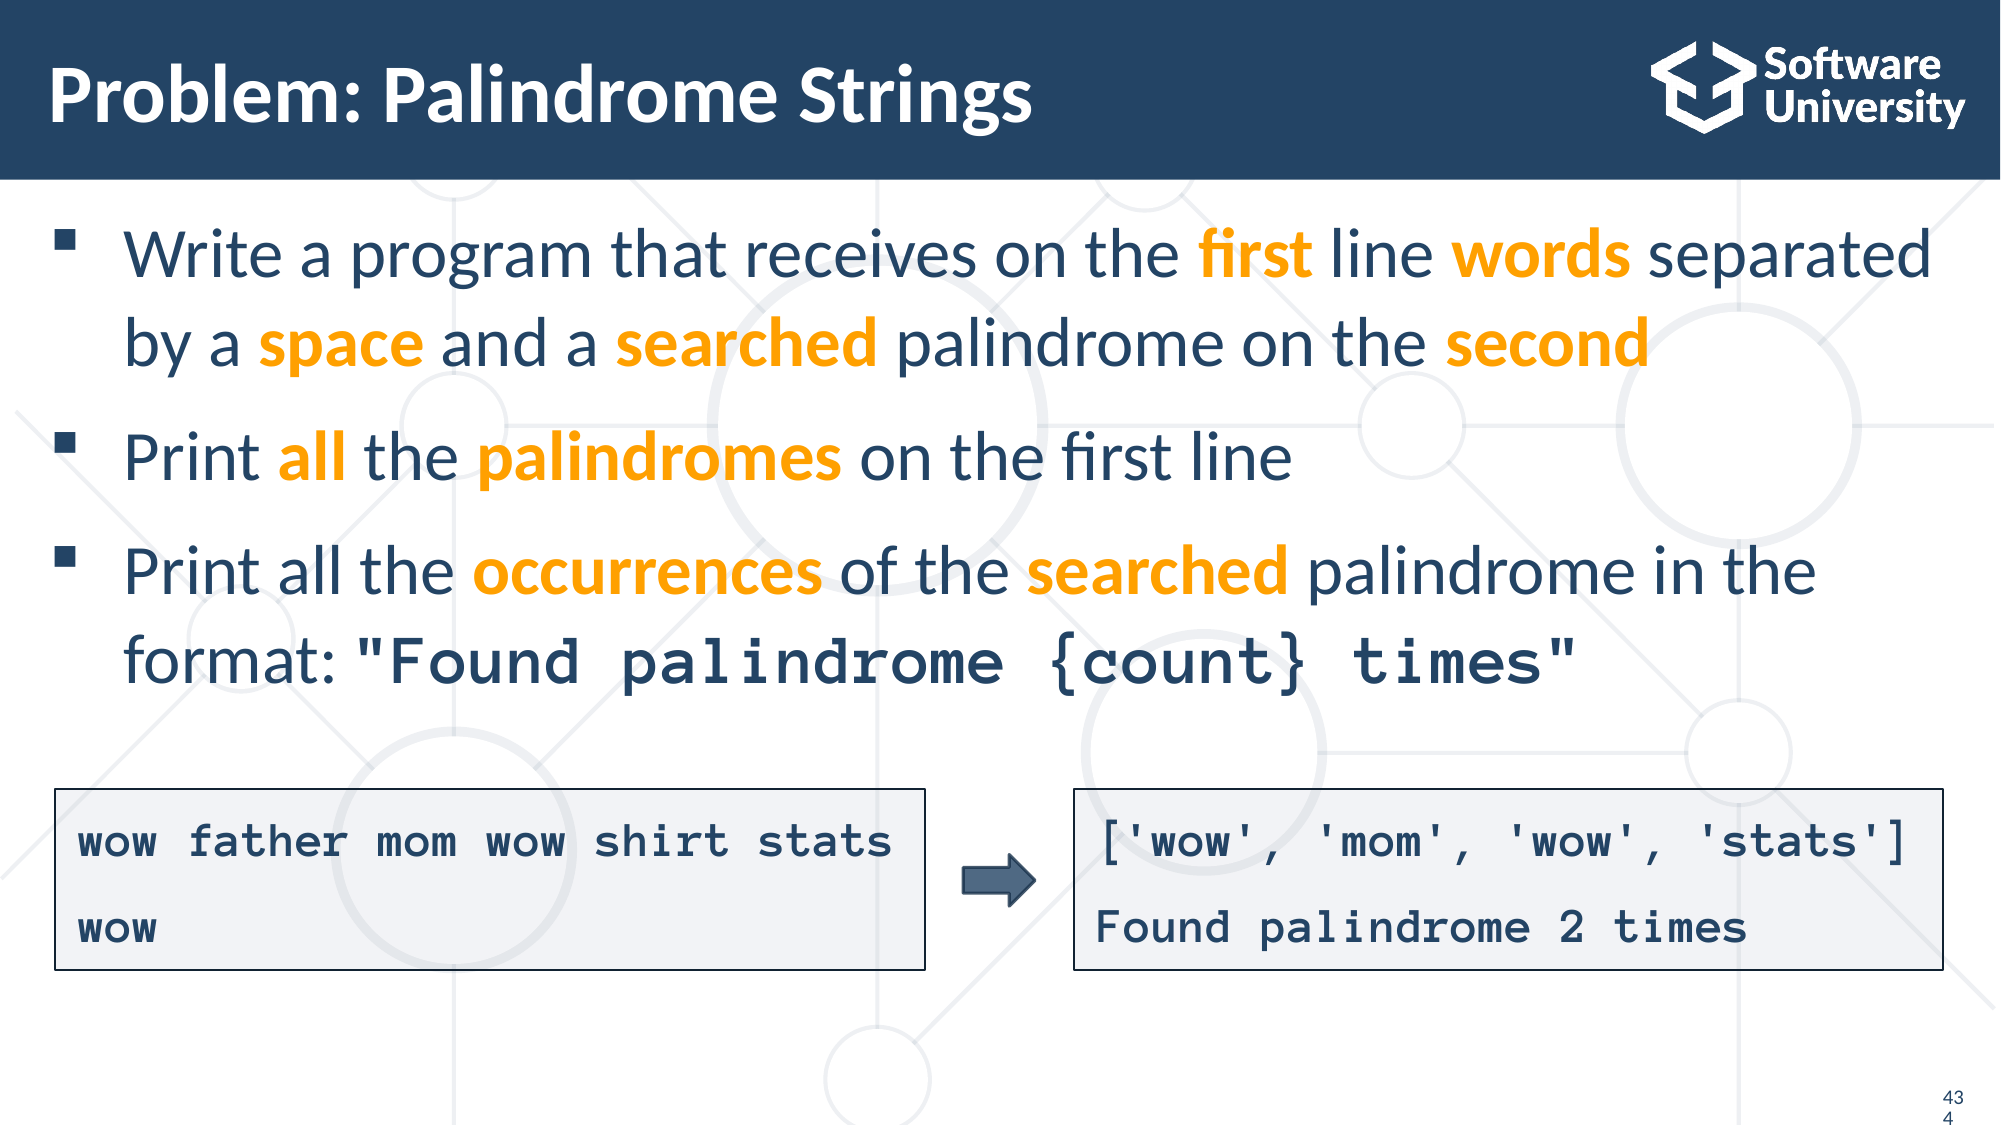

# Problem: Palindrome Strings
Write a program that receives on the first line words separated by a space and a searched palindrome on the second
Print all the palindromes on the first line
Print all the occurrences of the searched palindrome in the
format: "Found palindrome {count} times"
wow father mom wow shirt stats
wow
['wow', 'mom', 'wow', 'stats']
Found palindrome 2 times

434